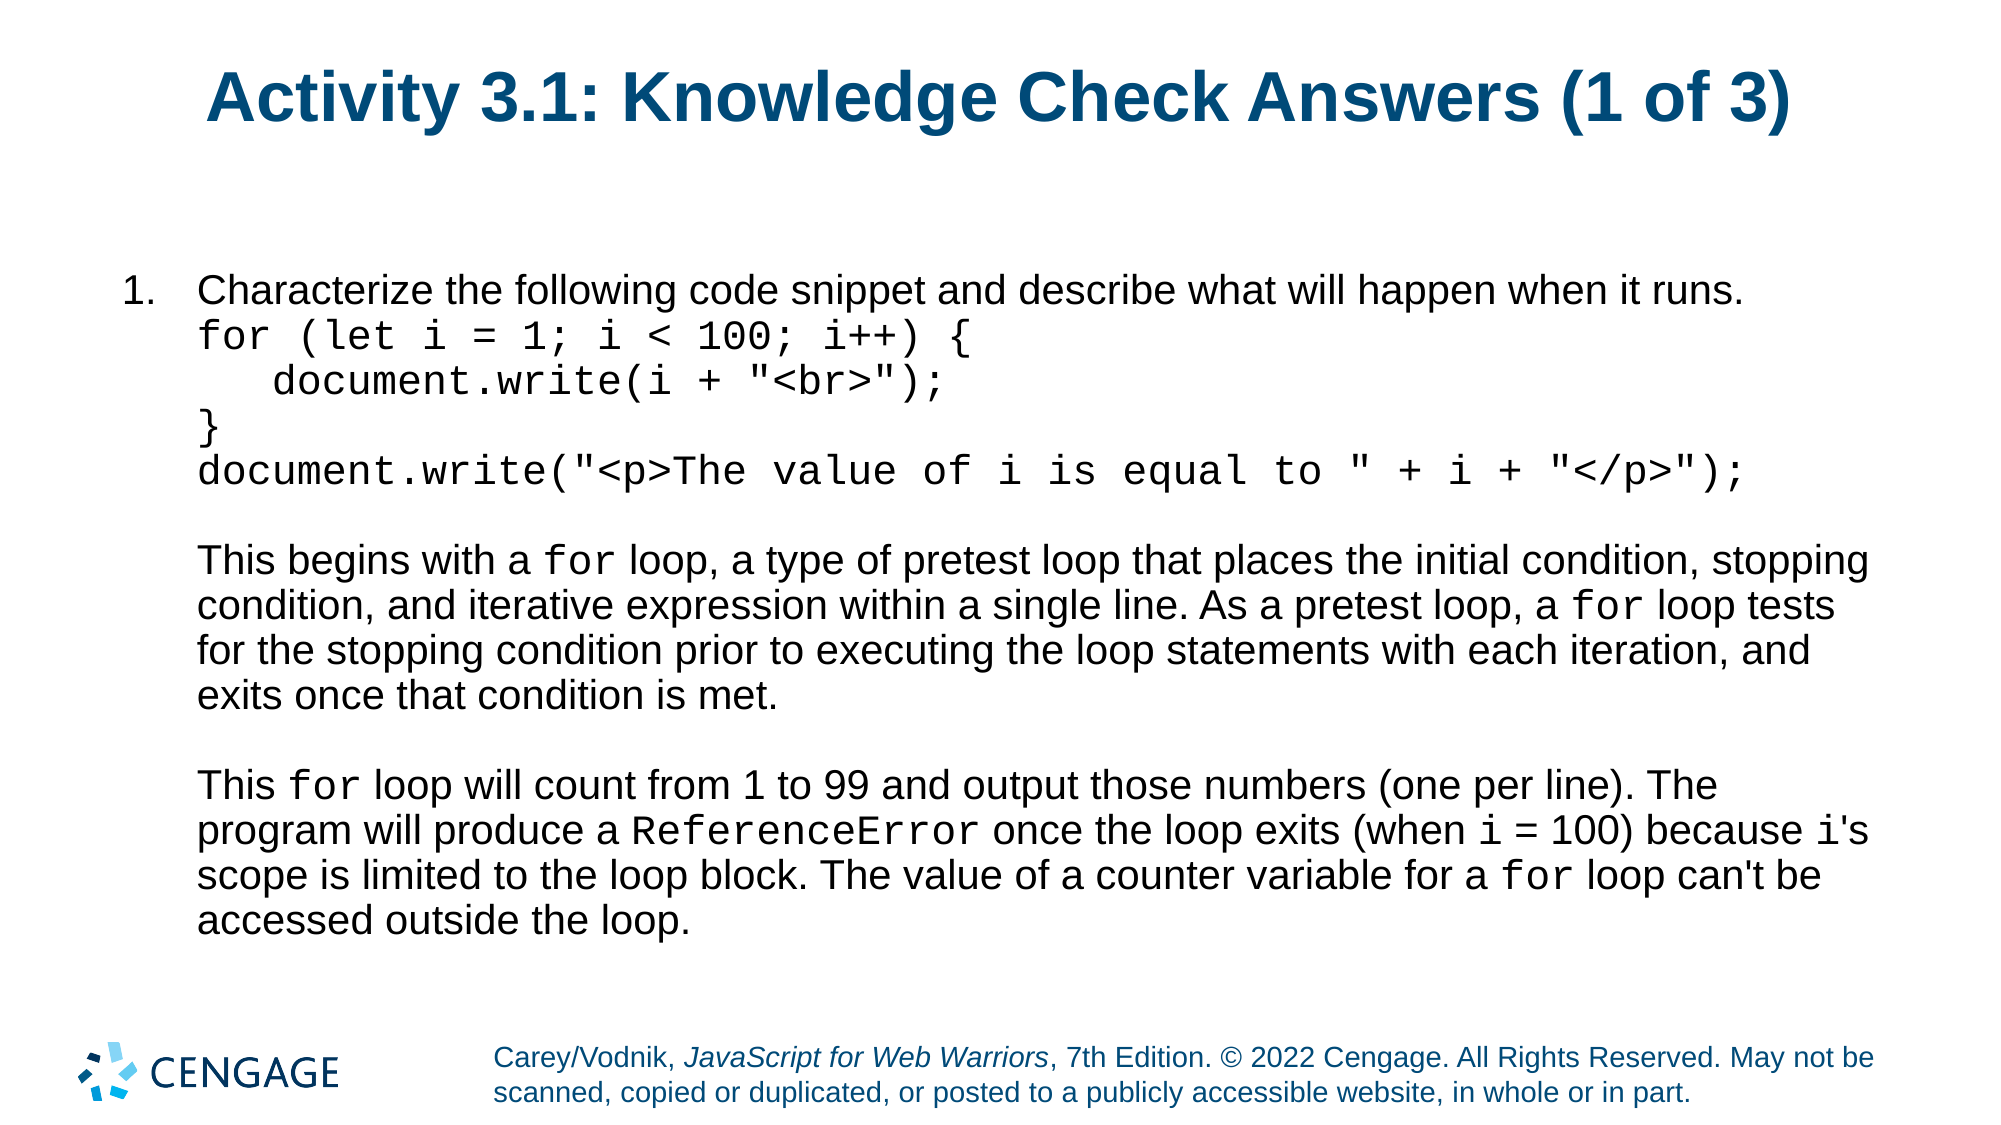

# Activity 3.1: Knowledge Check Answers (1 of 3)
Characterize the following code snippet and describe what will happen when it runs.
for (let i = 1; i < 100; i++) {
   document.write(i + "<br>");
}
document.write("<p>The value of i is equal to " + i + "</p>");
This begins with a for loop, a type of pretest loop that places the initial condition, stopping condition, and iterative expression within a single line. As a pretest loop, a for loop tests for the stopping condition prior to executing the loop statements with each iteration, and exits once that condition is met.
This for loop will count from 1 to 99 and output those numbers (one per line). The program will produce a ReferenceError once the loop exits (when i = 100) because i's scope is limited to the loop block. The value of a counter variable for a for loop can't be accessed outside the loop.